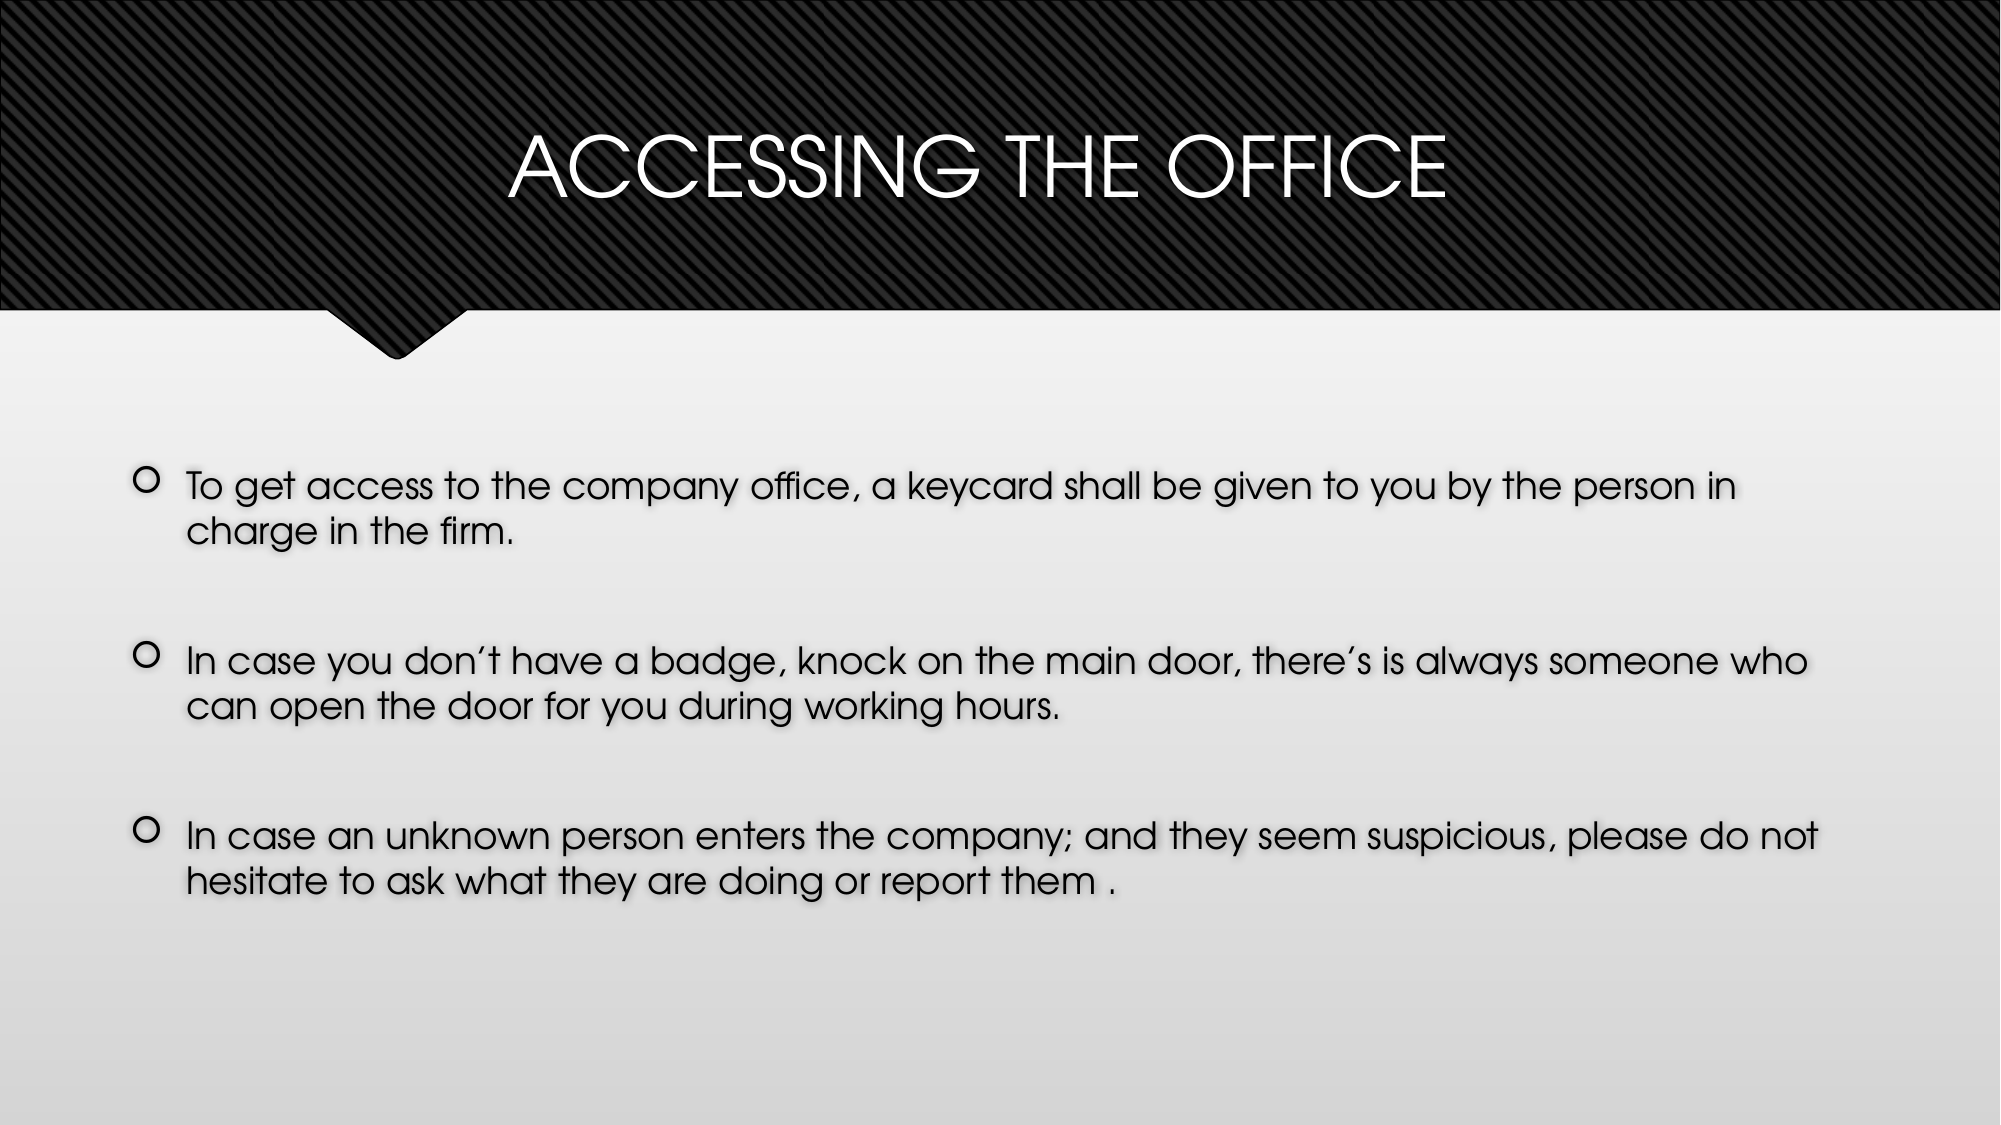

# ACCESSING THE OFFICE
To get access to the company office, a keycard shall be given to you by the person in charge in the firm.

In case you don’t have a badge, knock on the main door, there’s is always someone who can open the door for you during working hours.

In case an unknown person enters the company; and they seem suspicious, please do not hesitate to ask what they are doing or report them .